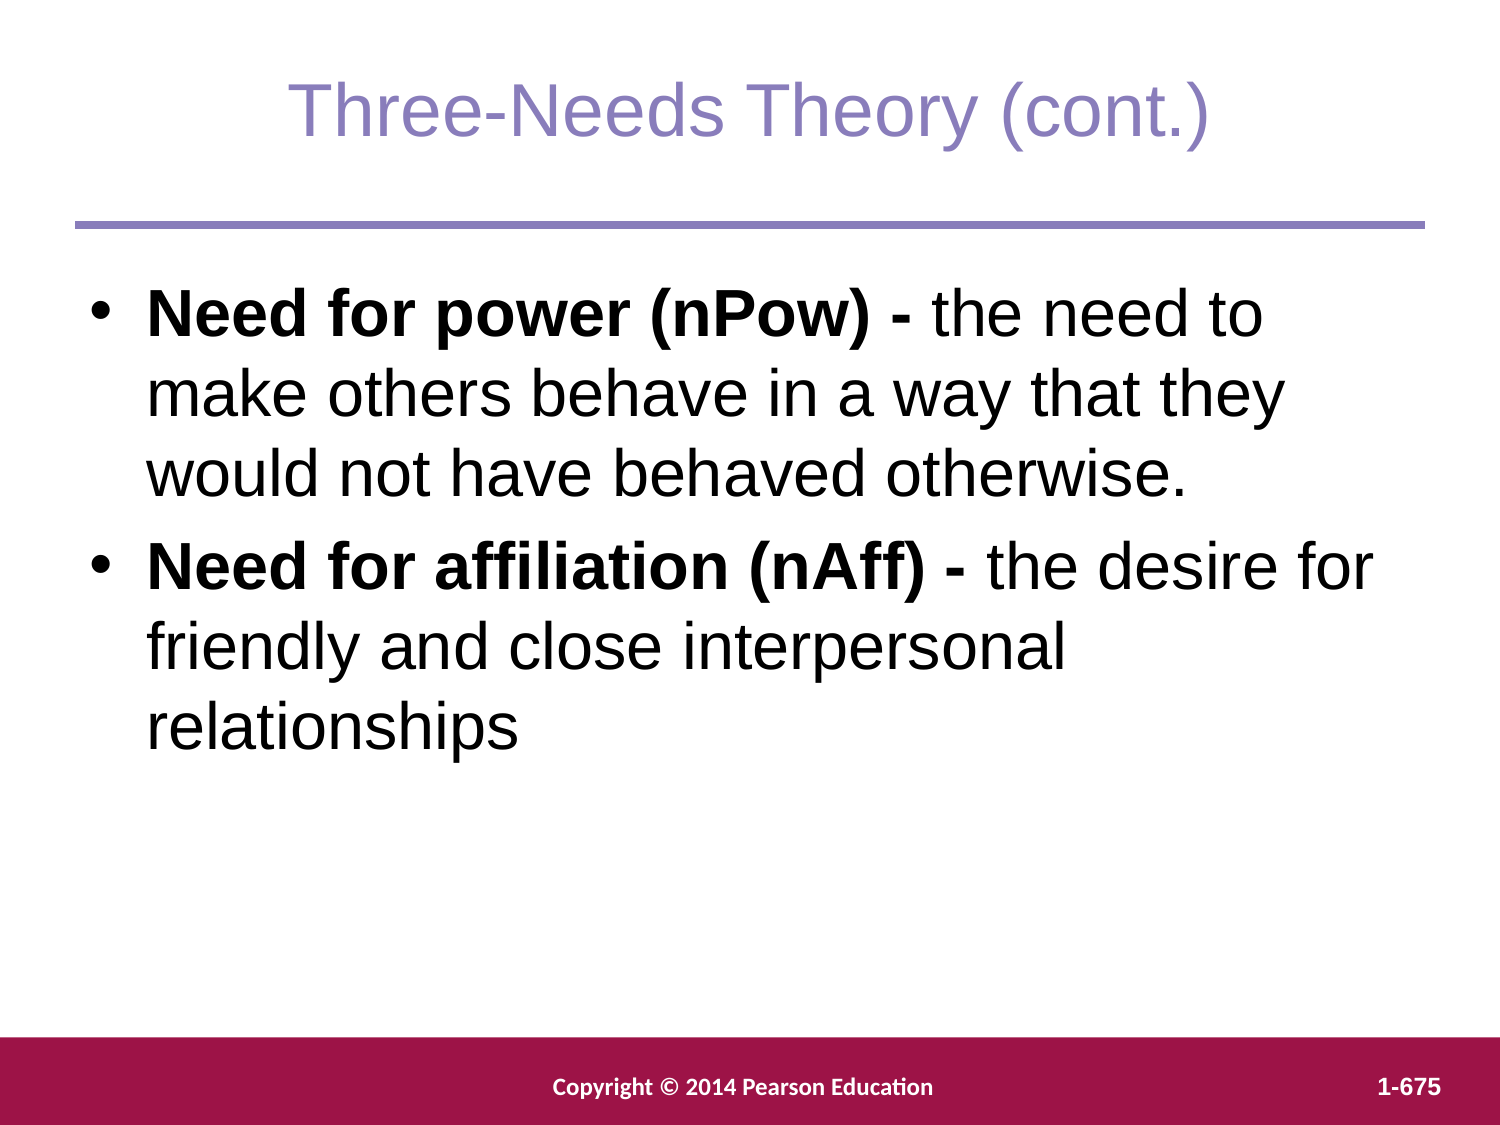

Three-Needs Theory (cont.)
Need for power (nPow) - the need to make others behave in a way that they would not have behaved otherwise.
Need for affiliation (nAff) - the desire for friendly and close interpersonal relationships